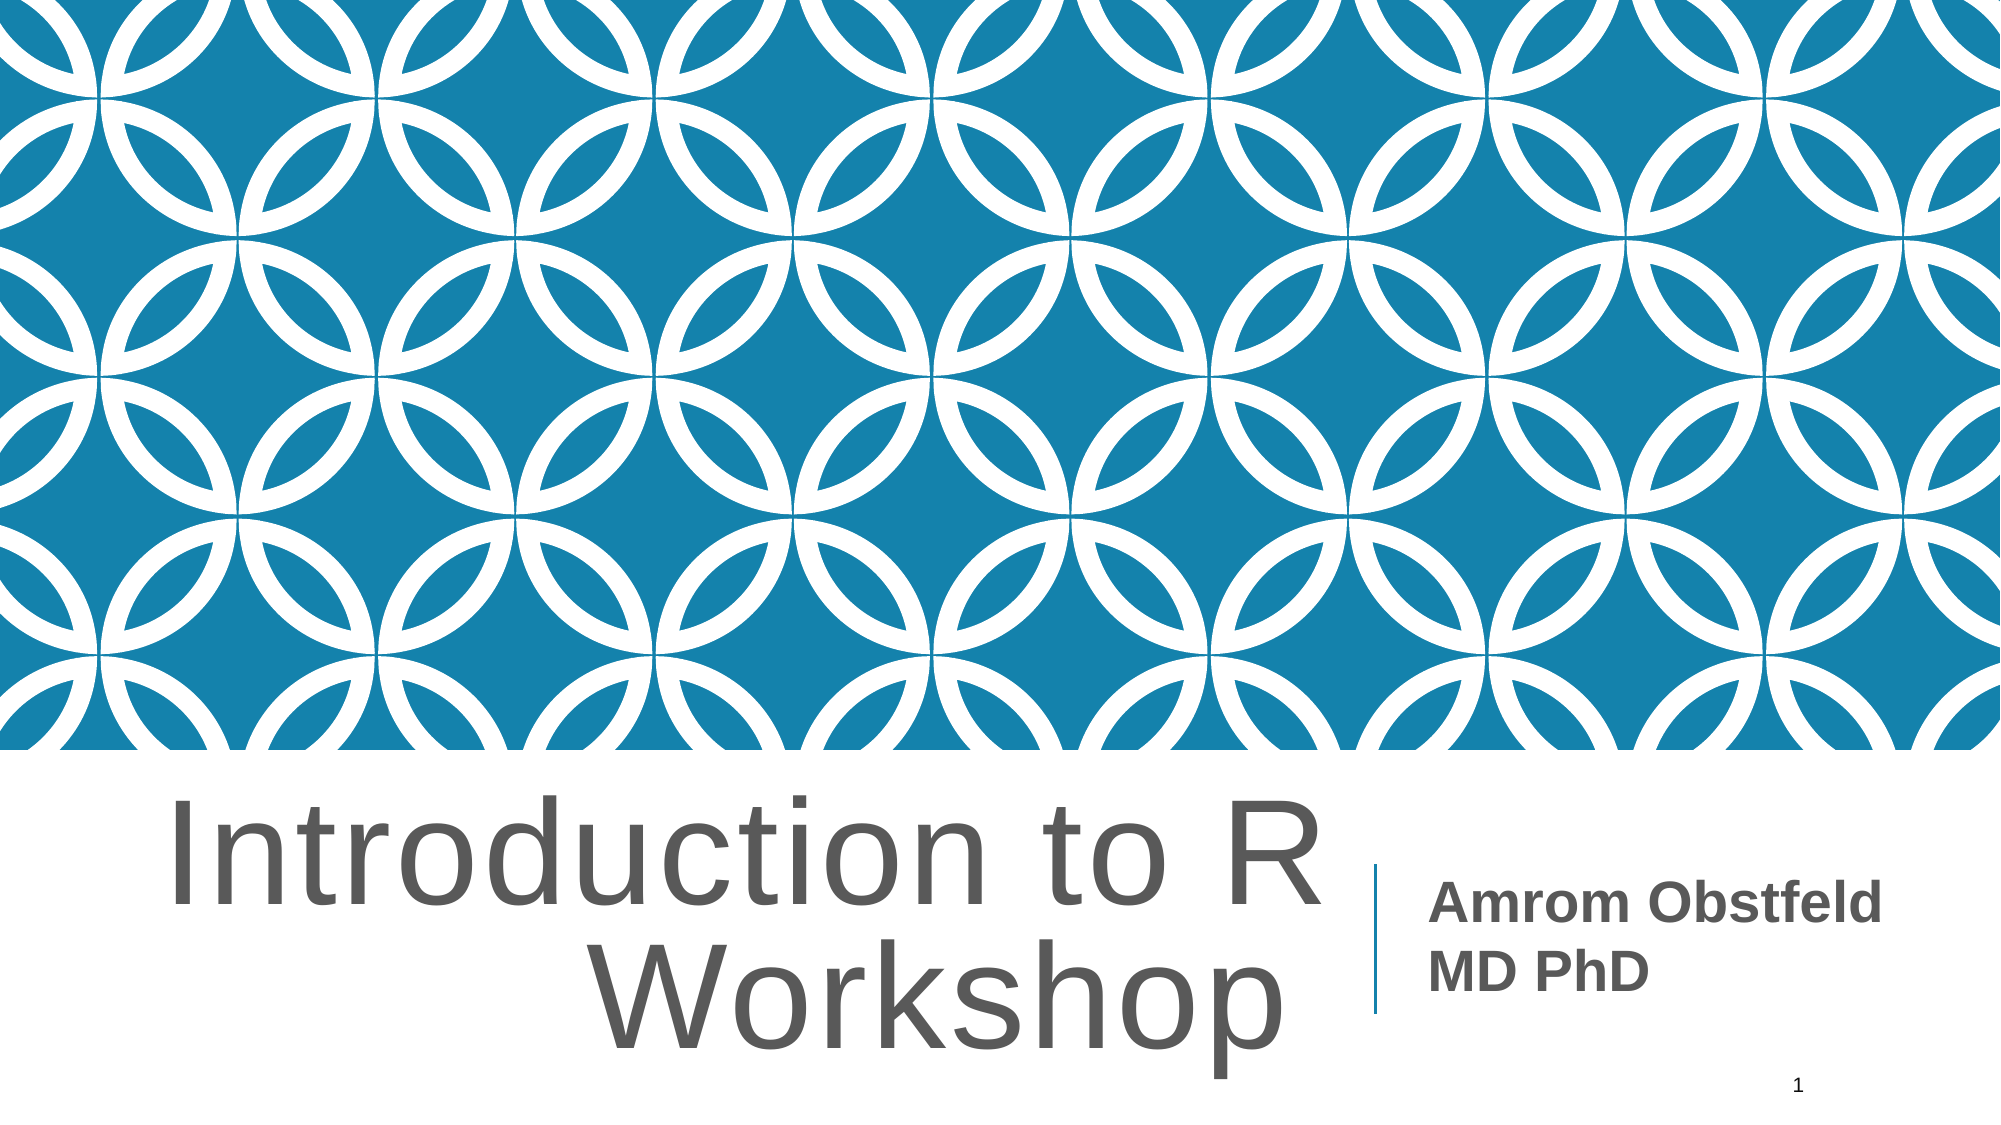

# Introduction to R Workshop
Amrom Obstfeld MD PhD
1